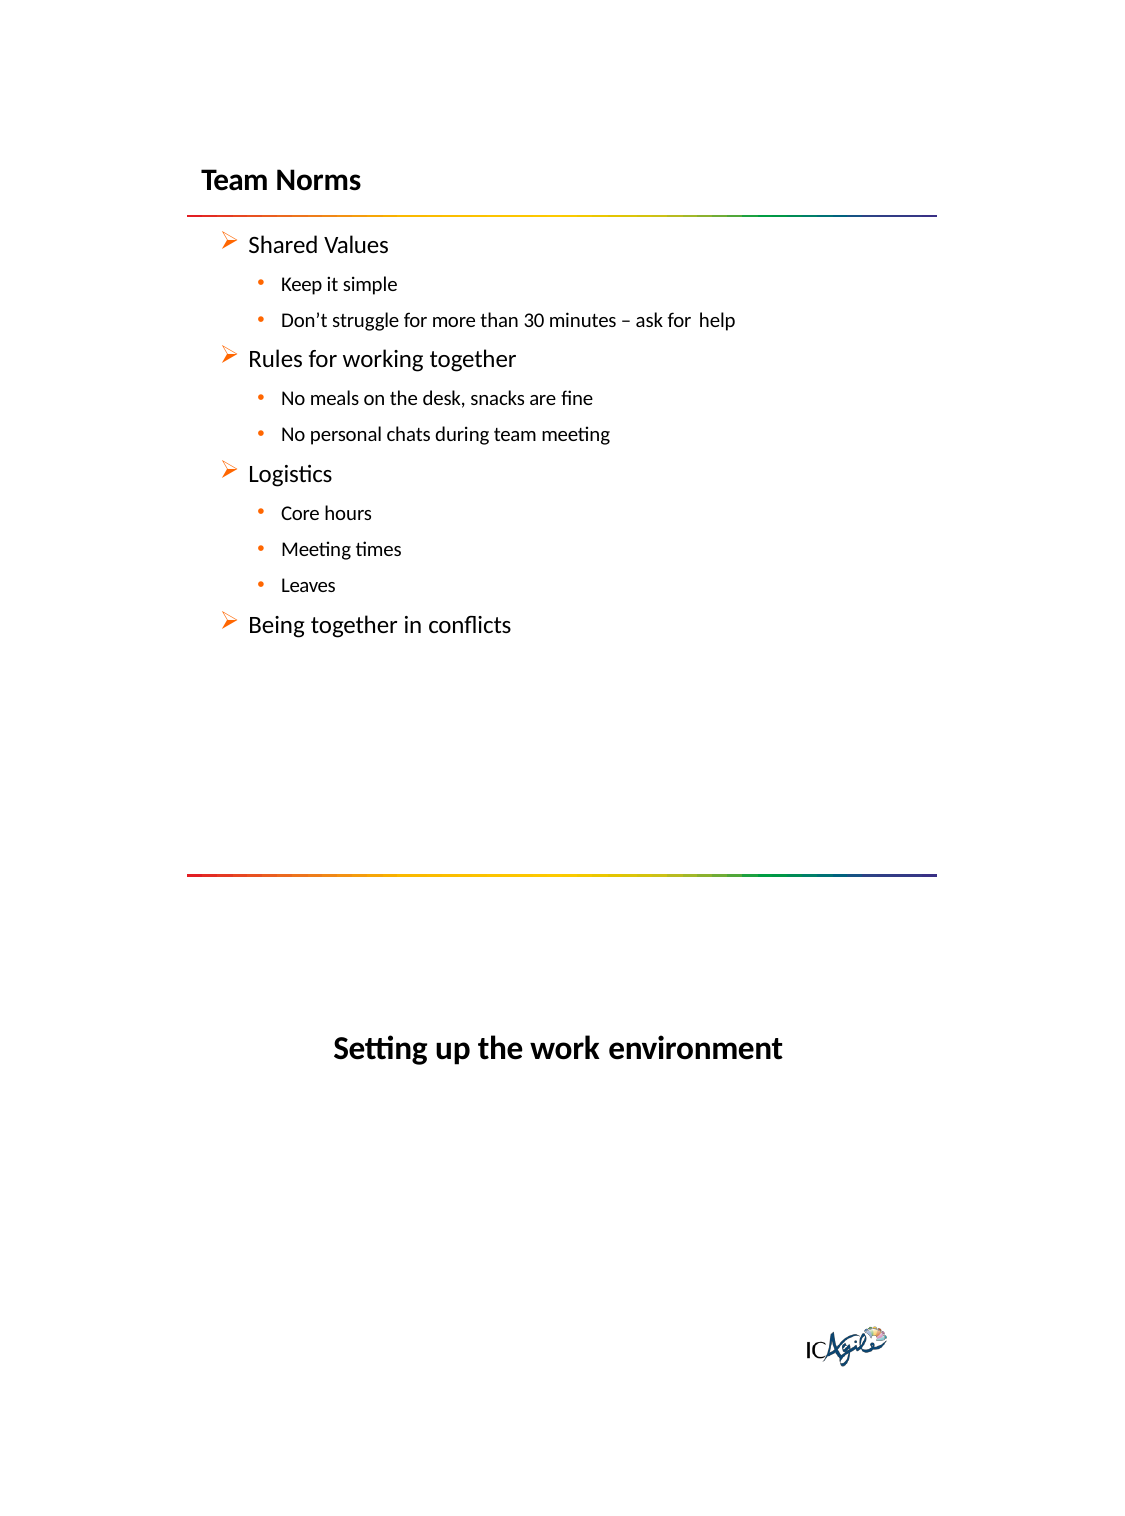

Team Norms

Shared Values
Keep it simple
Don’t struggle for more than 30 minutes – ask for help
Rules for working together
No meals on the desk, snacks are fine
No personal chats during team meeting
Logistics
Core hours
Meeting times
Leaves
Being together in conflicts

Setting up the work environment